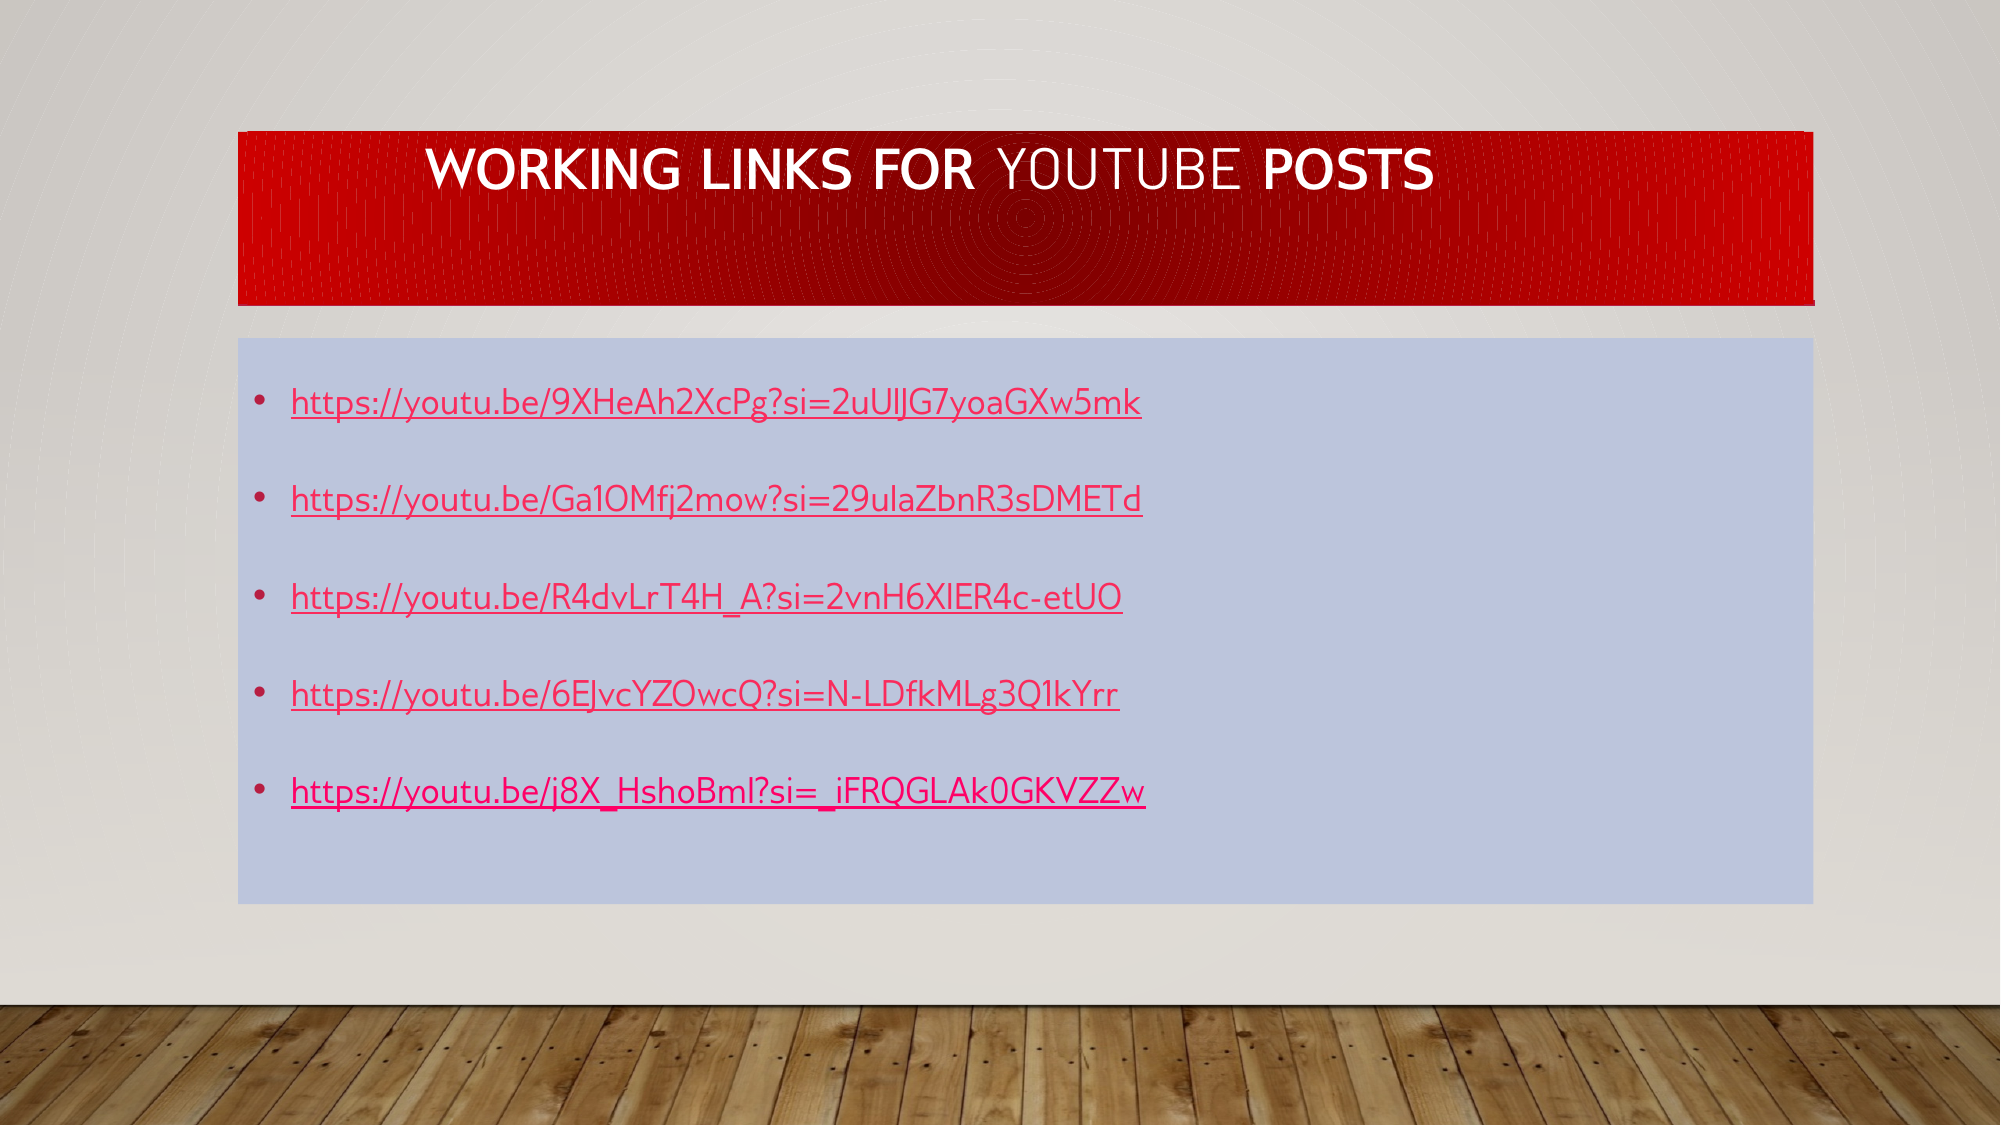

# Working Links for YouTube Posts
https://youtu.be/9XHeAh2XcPg?si=2uUlJG7yoaGXw5mk
https://youtu.be/Ga1OMfj2mow?si=29ulaZbnR3sDMETd
https://youtu.be/R4dvLrT4H_A?si=2vnH6XIER4c-etUO
https://youtu.be/6EJvcYZOwcQ?si=N-LDfkMLg3Q1kYrr
https://youtu.be/j8X_HshoBmI?si=_iFRQGLAk0GKVZZw